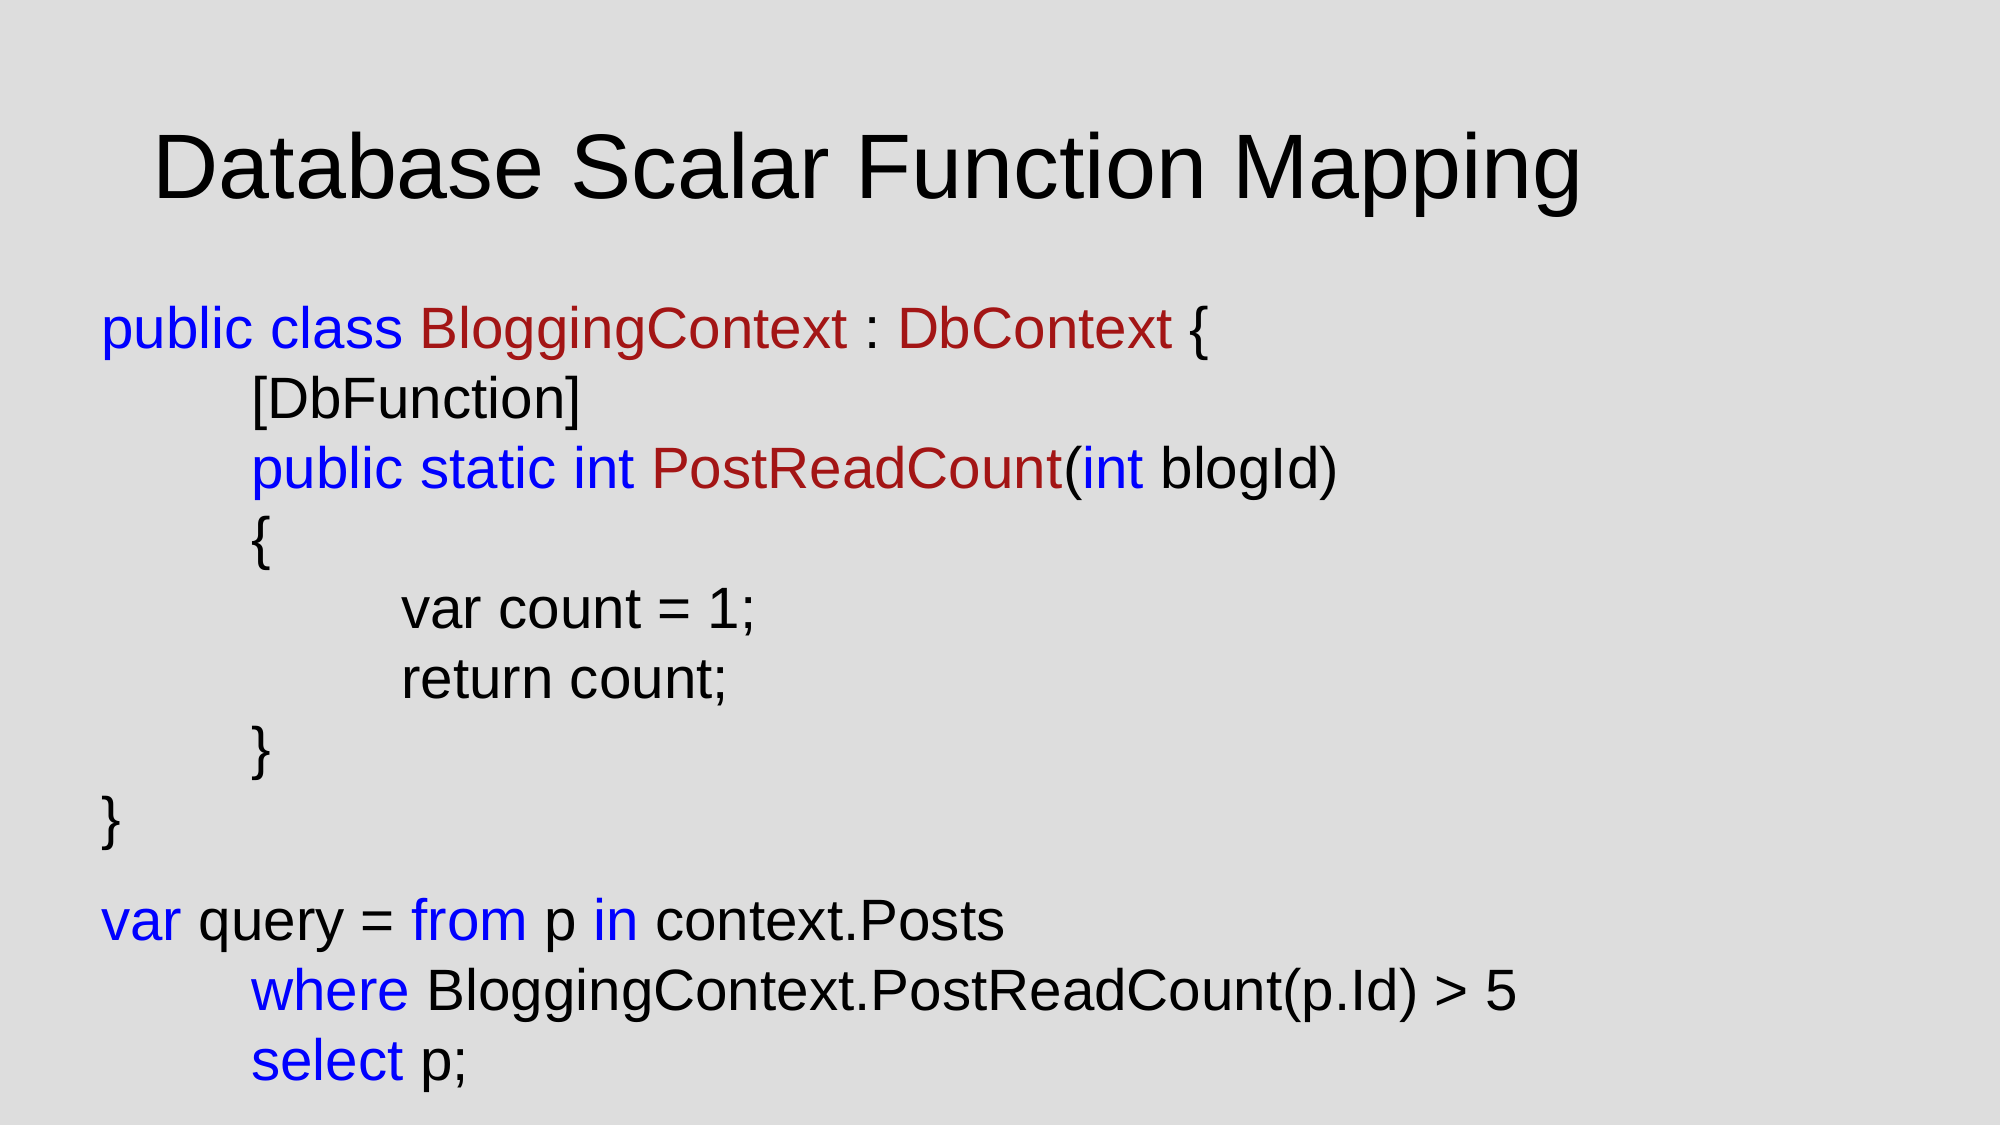

# Database Scalar Function Mapping
public class BloggingContext : DbContext {
	[DbFunction]
	public static int PostReadCount(int blogId)
	{
		var count = 1;
	 	return count;
	}
}
var query = from p in context.Posts
	where BloggingContext.PostReadCount(p.Id) > 5
	select p;